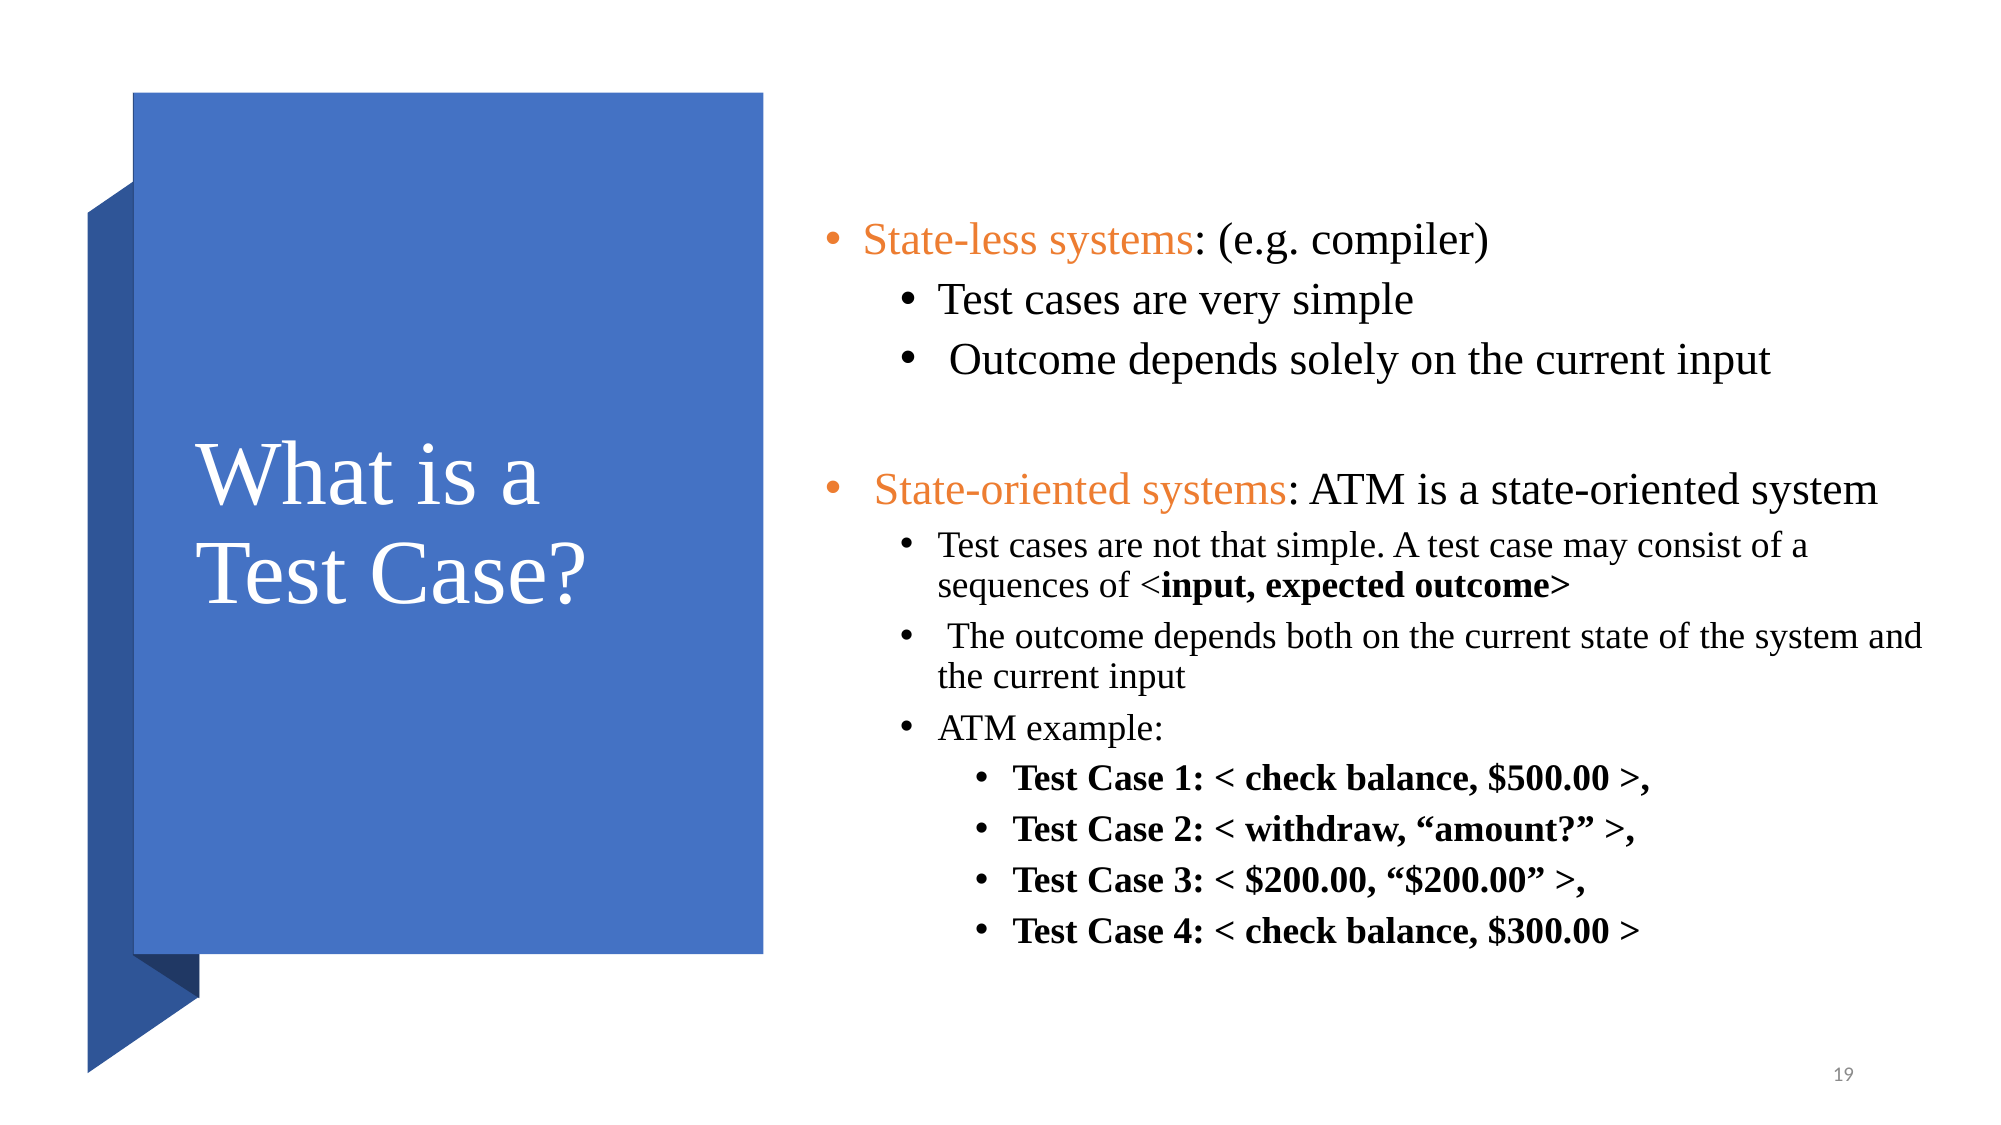

# What is a Test Case?
State-less systems: (e.g. compiler)
Test cases are very simple
 Outcome depends solely on the current input

 State-oriented systems: ATM is a state-oriented system
Test cases are not that simple. A test case may consist of a sequences of <input, expected outcome>
 The outcome depends both on the current state of the system and the current input
ATM example:
Test Case 1: < check balance, $500.00 >,
Test Case 2: < withdraw, “amount?” >,
Test Case 3: < $200.00, “$200.00” >,
Test Case 4: < check balance, $300.00 >
19